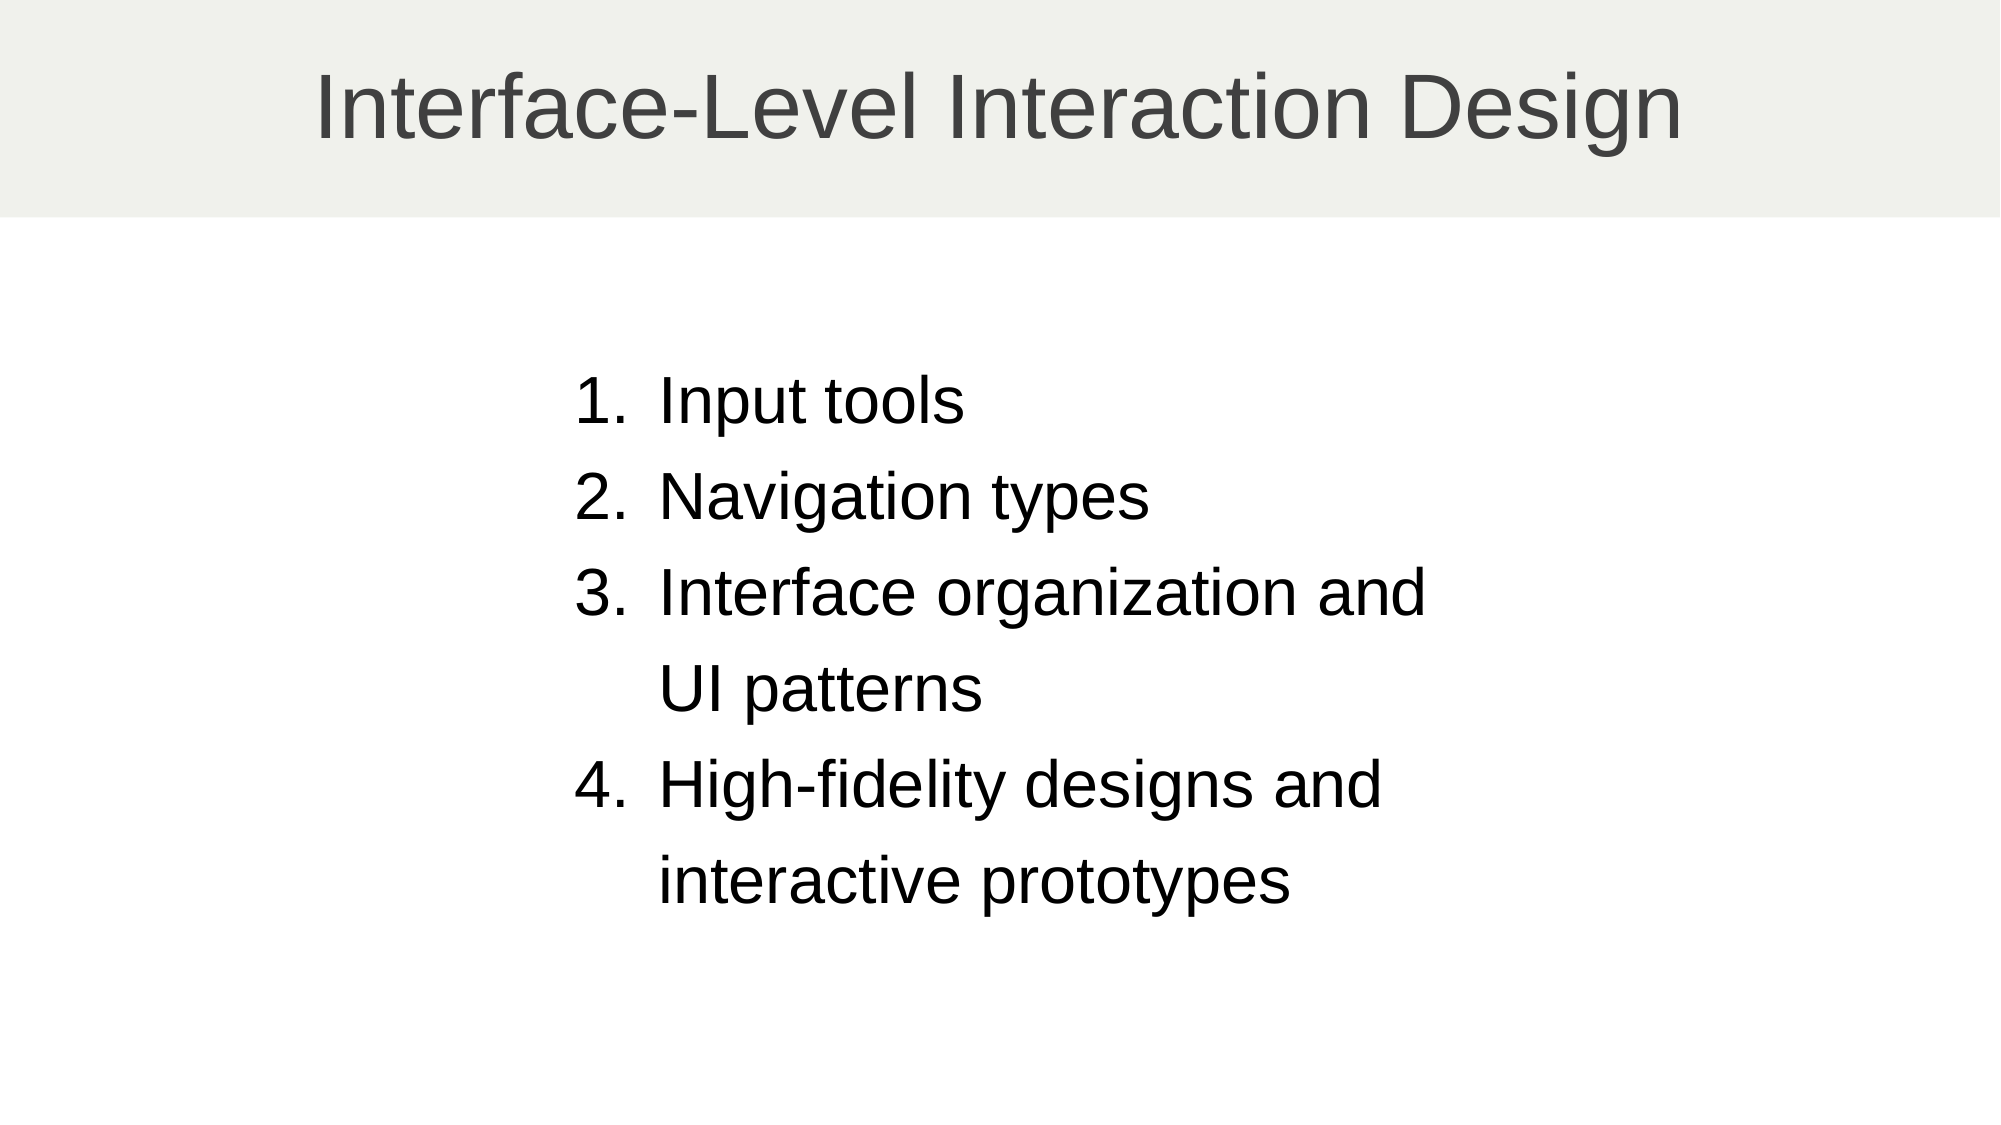

# Interface-Level Interaction Design
Input tools
Navigation types
Interface organization and UI patterns
High-fidelity designs and interactive prototypes